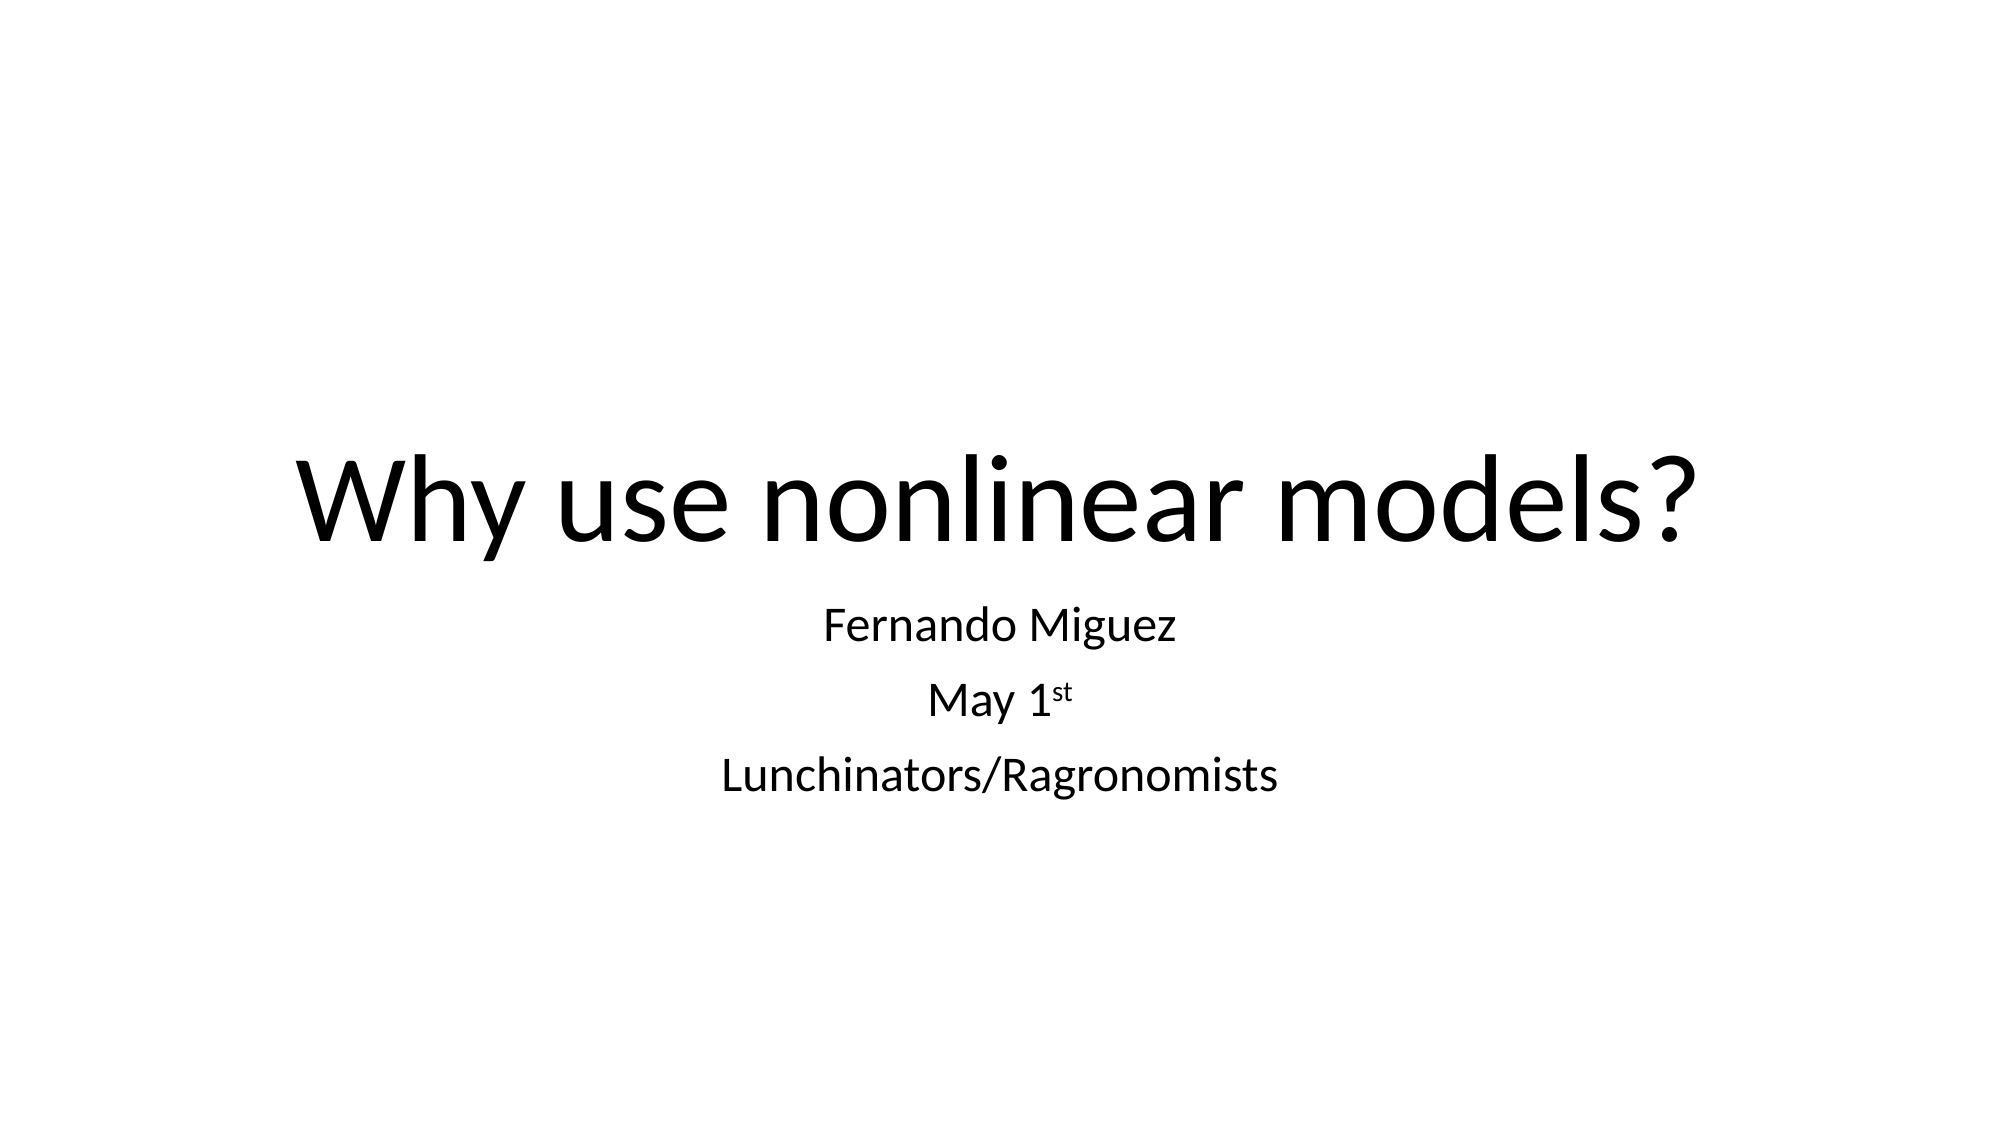

# Why use nonlinear models?
Fernando Miguez
May 1st
Lunchinators/Ragronomists